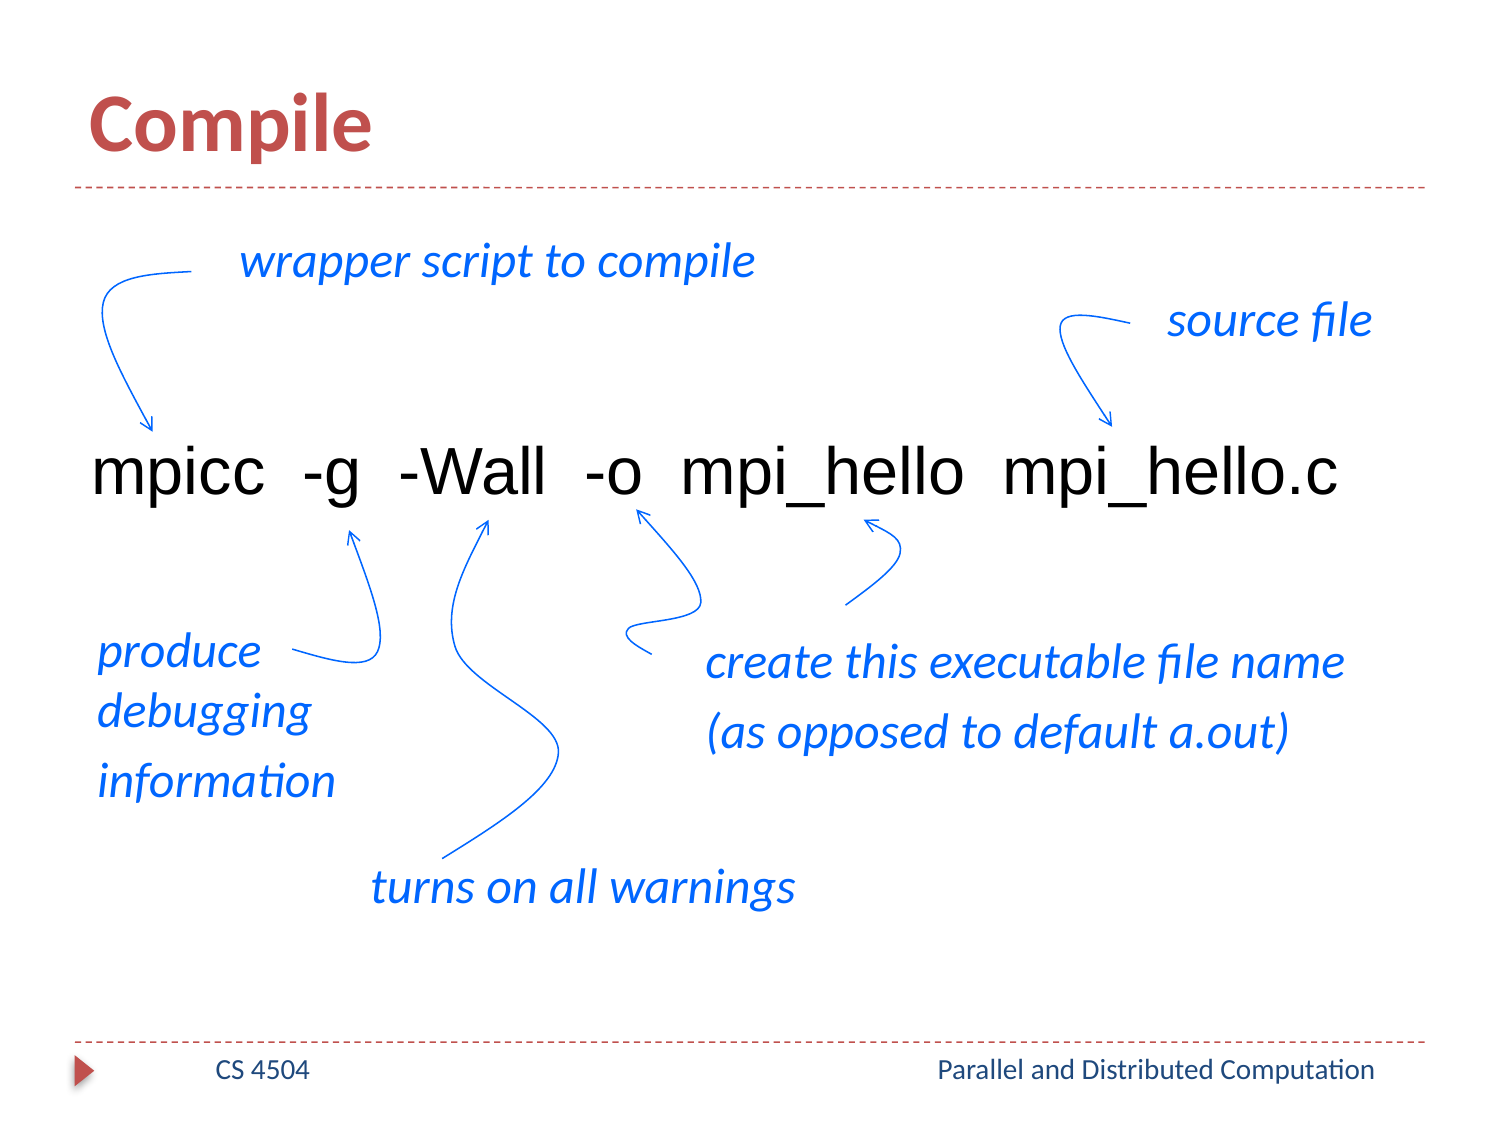

# Compile
wrapper script to compile

source file

mpicc  -g  -Wall  -o  mpi_hello  mpi_hello.c

produce
debugging
information
create this executable file name
(as opposed to default a.out)
turns on all warnings
CS 4504
Parallel and Distributed Computation